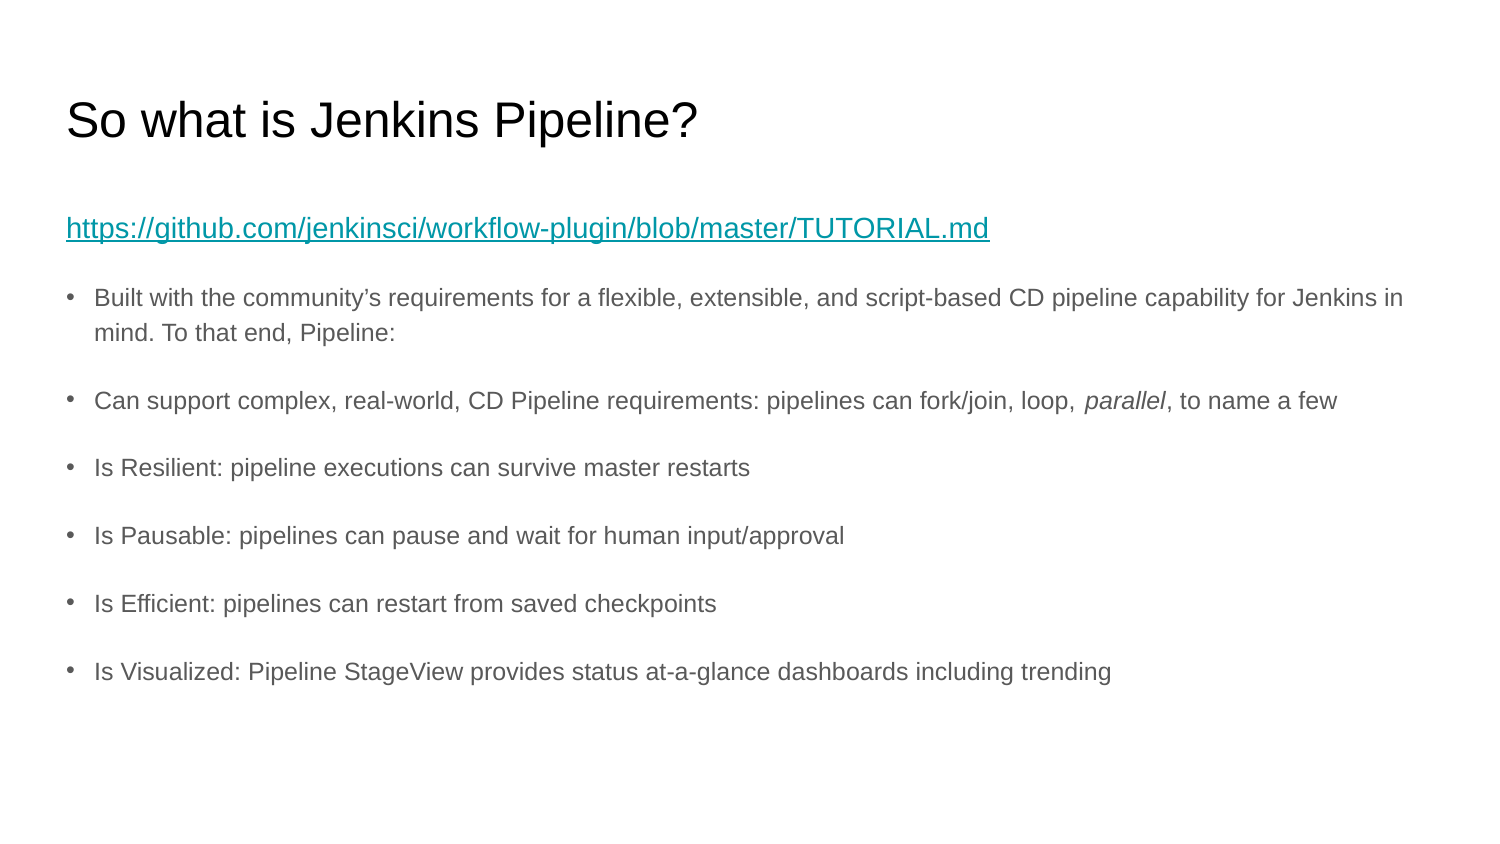

# So what is Jenkins Pipeline?
https://github.com/jenkinsci/workflow-plugin/blob/master/TUTORIAL.md
Built with the community’s requirements for a flexible, extensible, and script-based CD pipeline capability for Jenkins in mind. To that end, Pipeline:
Can support complex, real-world, CD Pipeline requirements: pipelines can fork/join, loop, parallel, to name a few
Is Resilient: pipeline executions can survive master restarts
Is Pausable: pipelines can pause and wait for human input/approval
Is Efficient: pipelines can restart from saved checkpoints
Is Visualized: Pipeline StageView provides status at-a-glance dashboards including trending